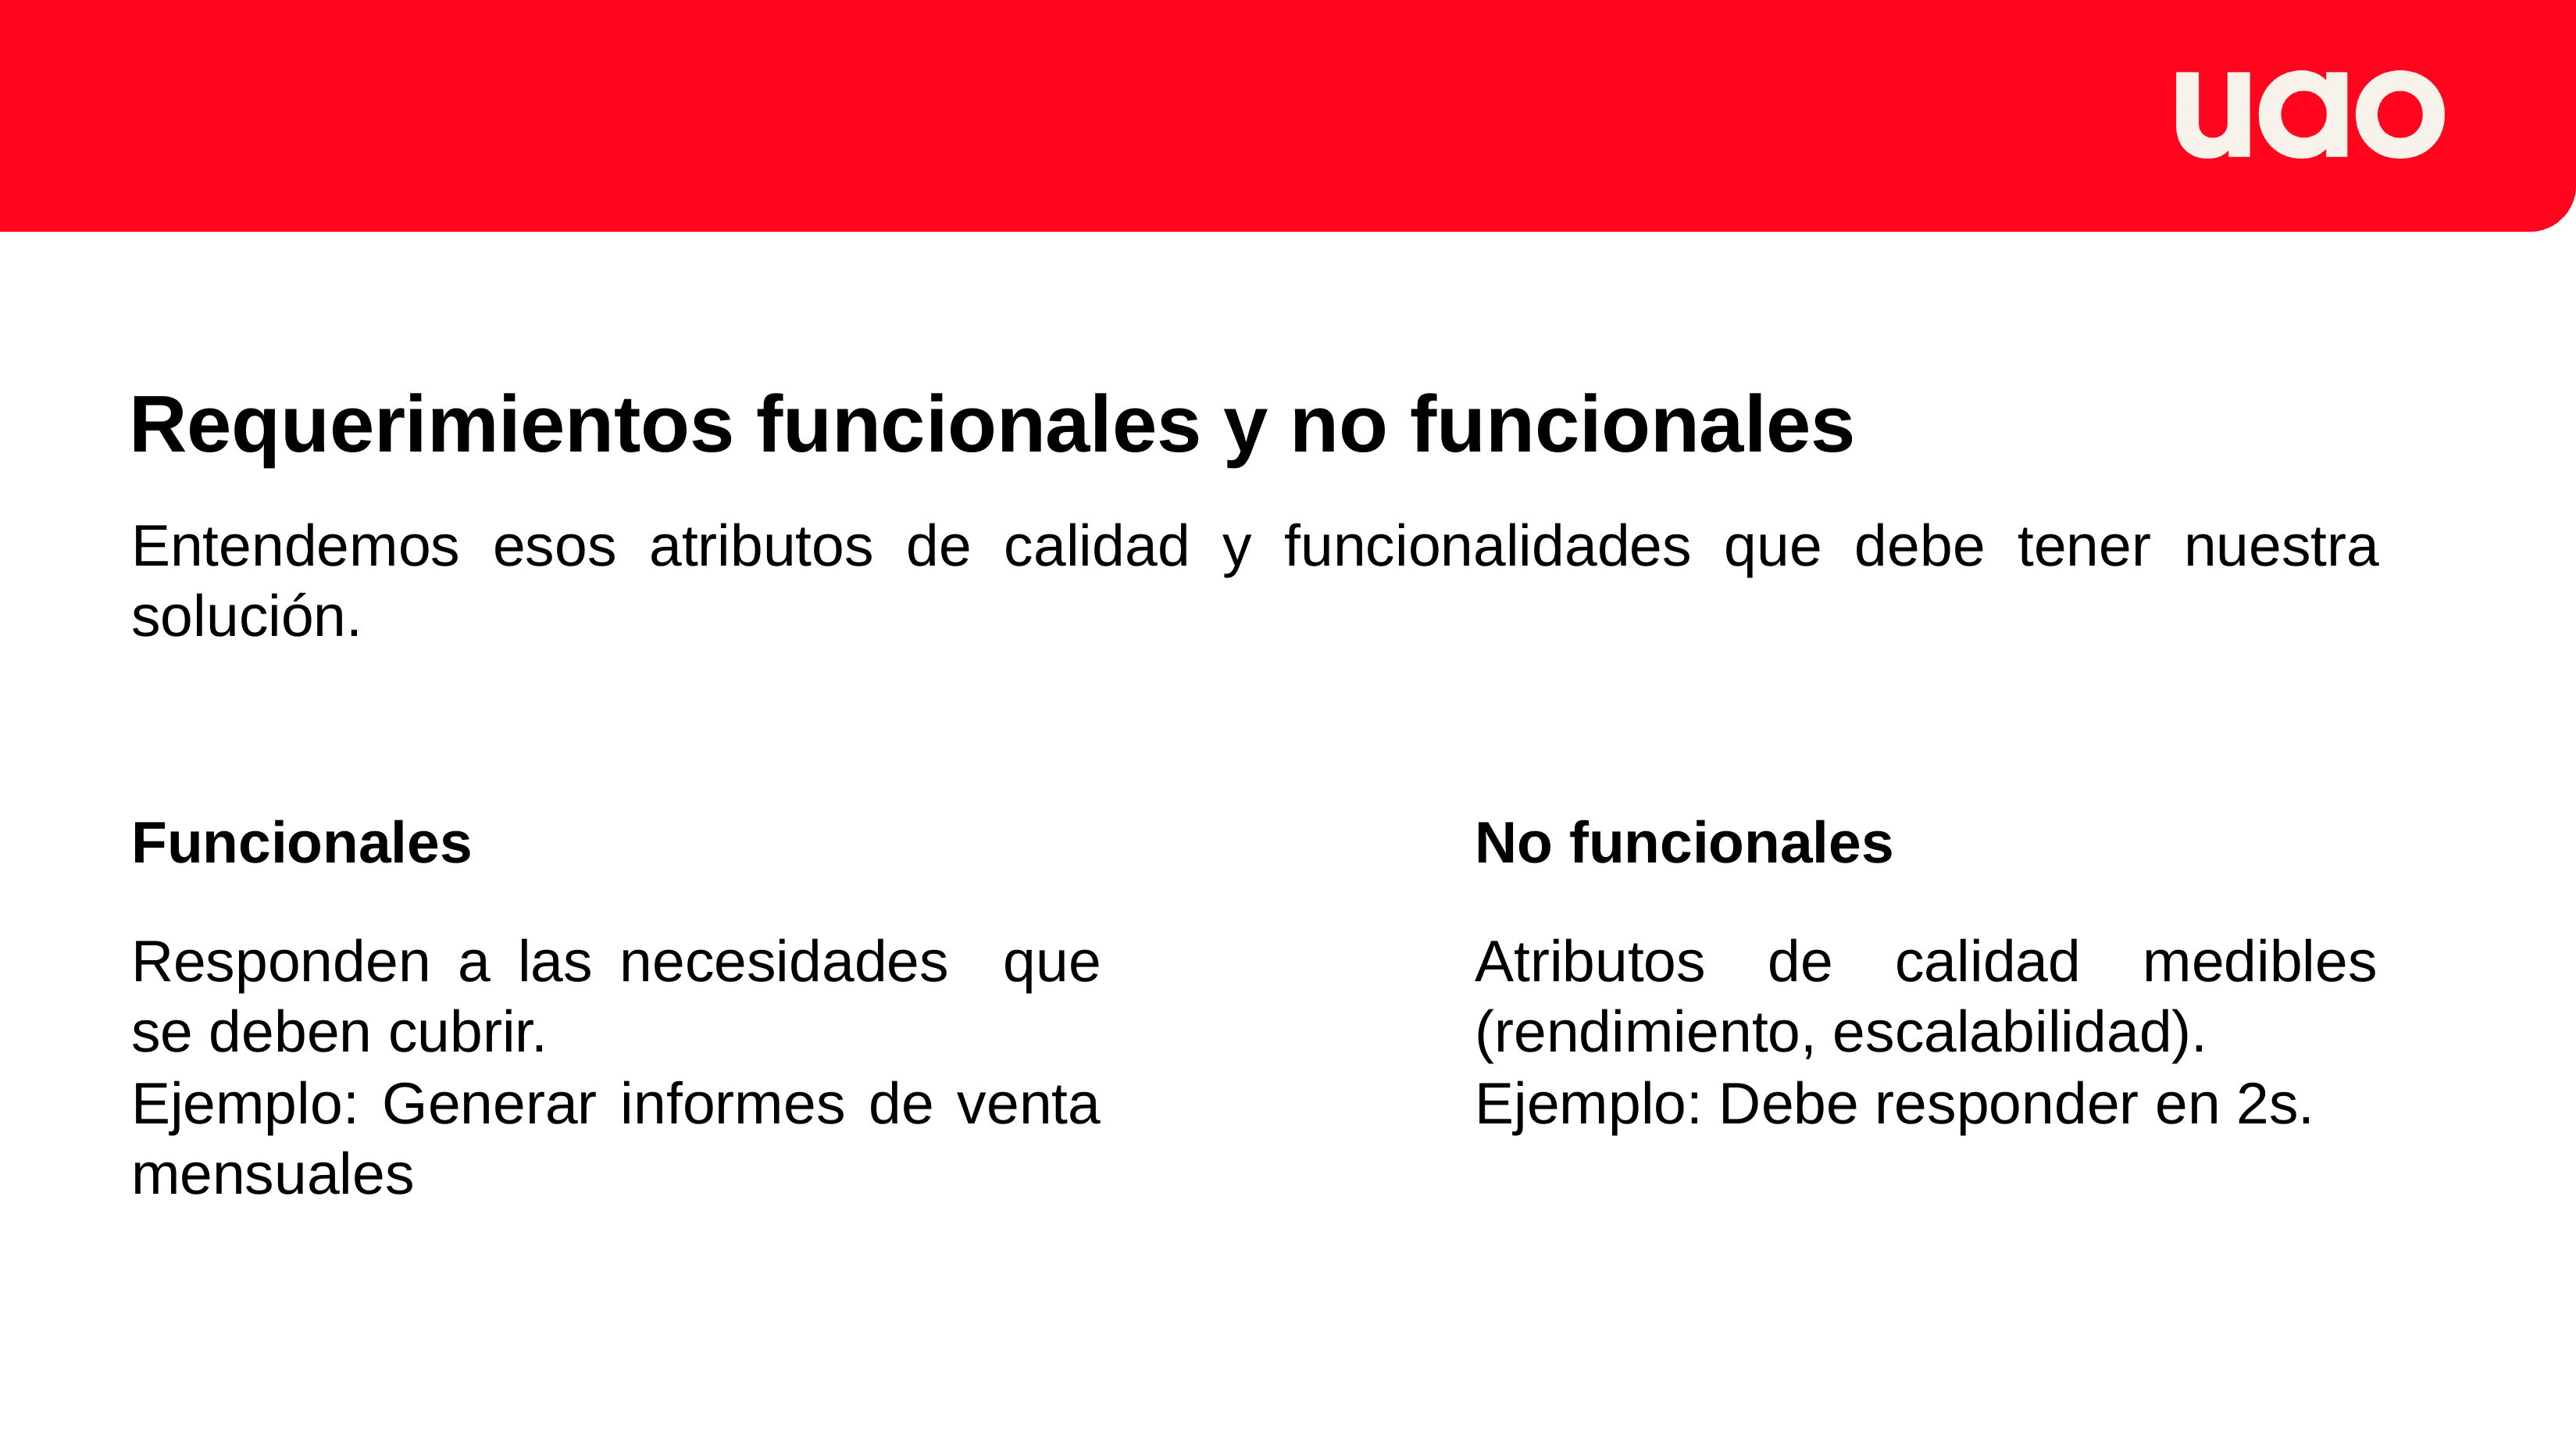

Requerimientos funcionales y no funcionales
Entendemos esos atributos de calidad y funcionalidades que debe tener nuestra solución.
Funcionales
No funcionales
Responden a las necesidades  que se deben cubrir.
Ejemplo: Generar informes de venta mensuales
Atributos de calidad medibles (rendimiento, escalabilidad).
Ejemplo: Debe responder en 2s.